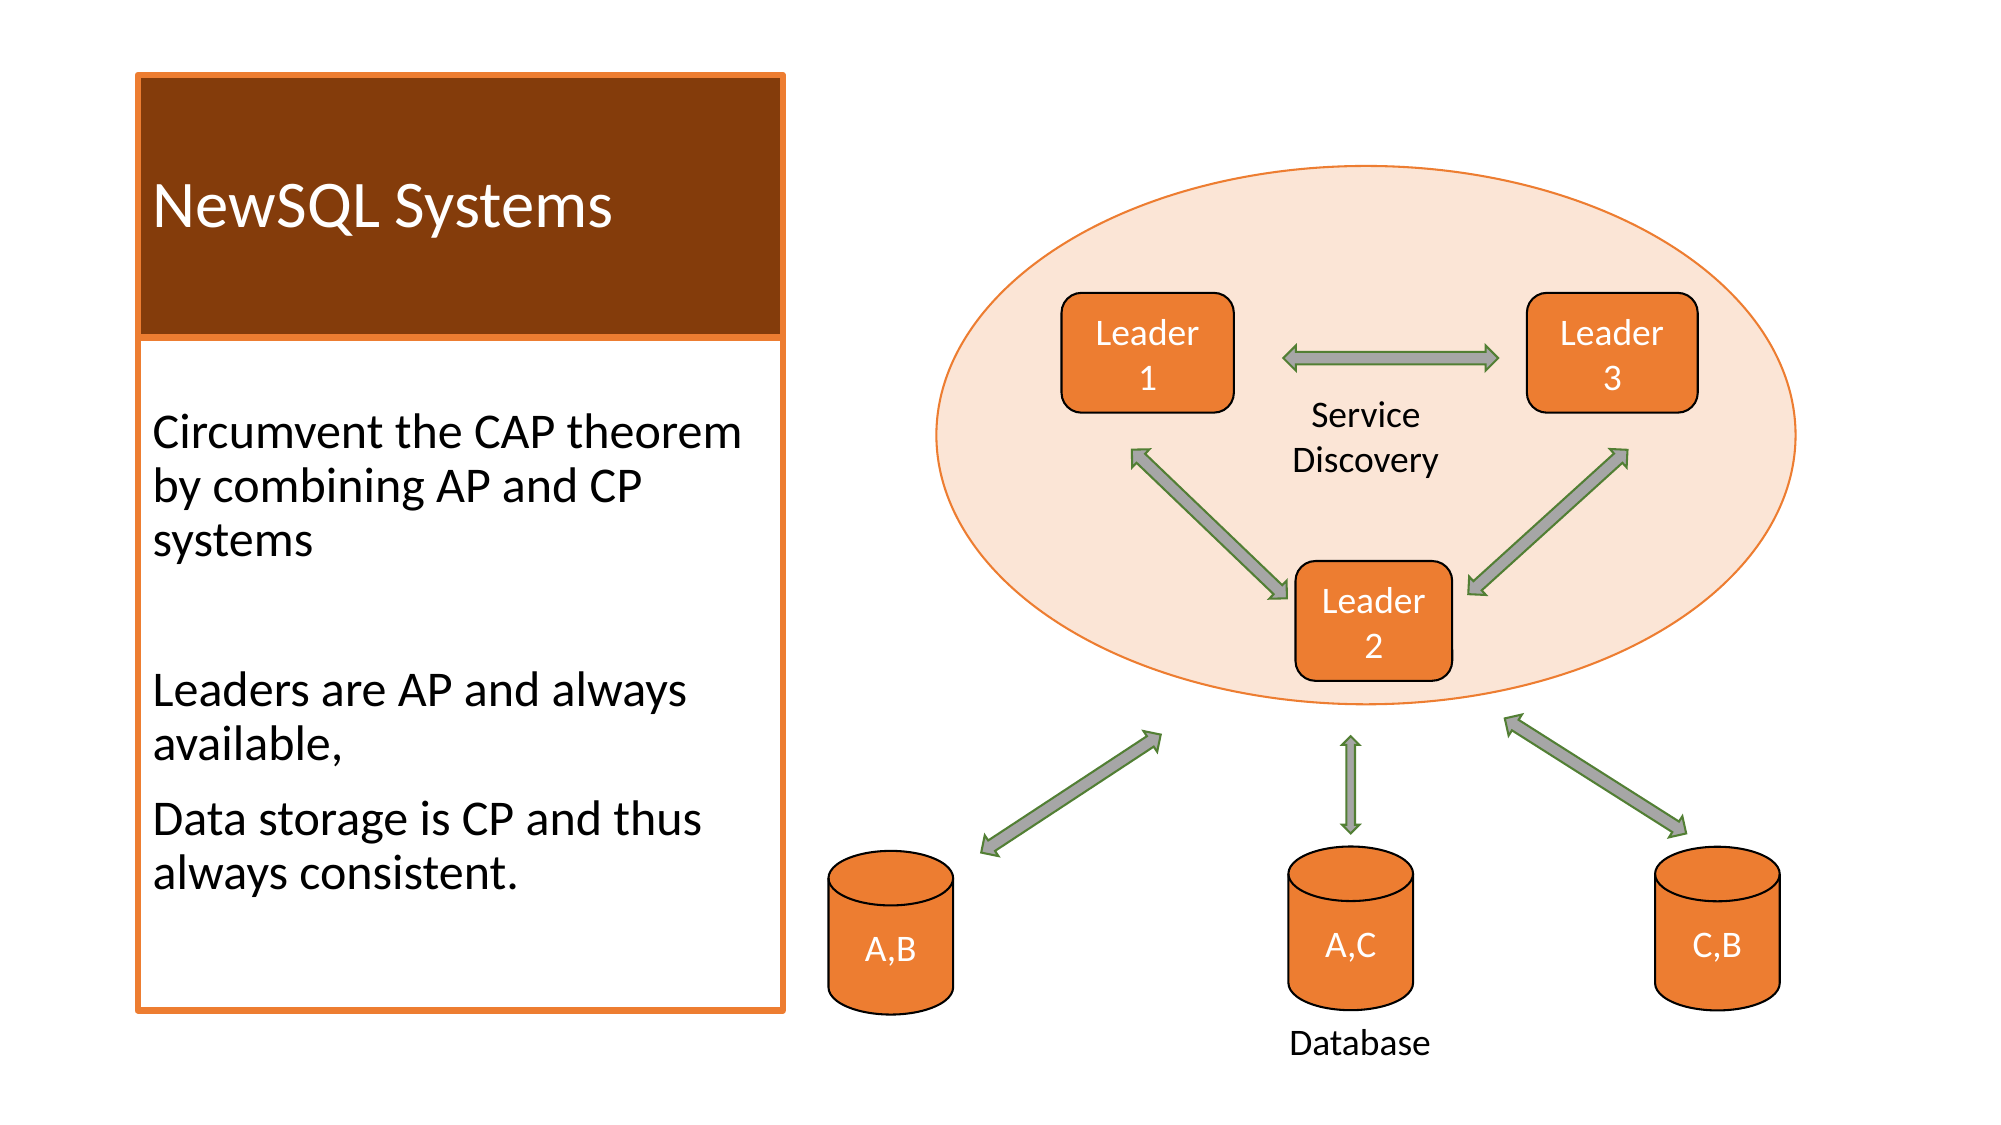

# NewSQL Systems
Service
Discovery

Leader 1
Leader 3

Circumvent the CAP theorem by combining AP and CP systems

Leaders are AP and always available,
Data storage is CP and thus always consistent.

Leader 2

A,C
C,B
A,B
Database